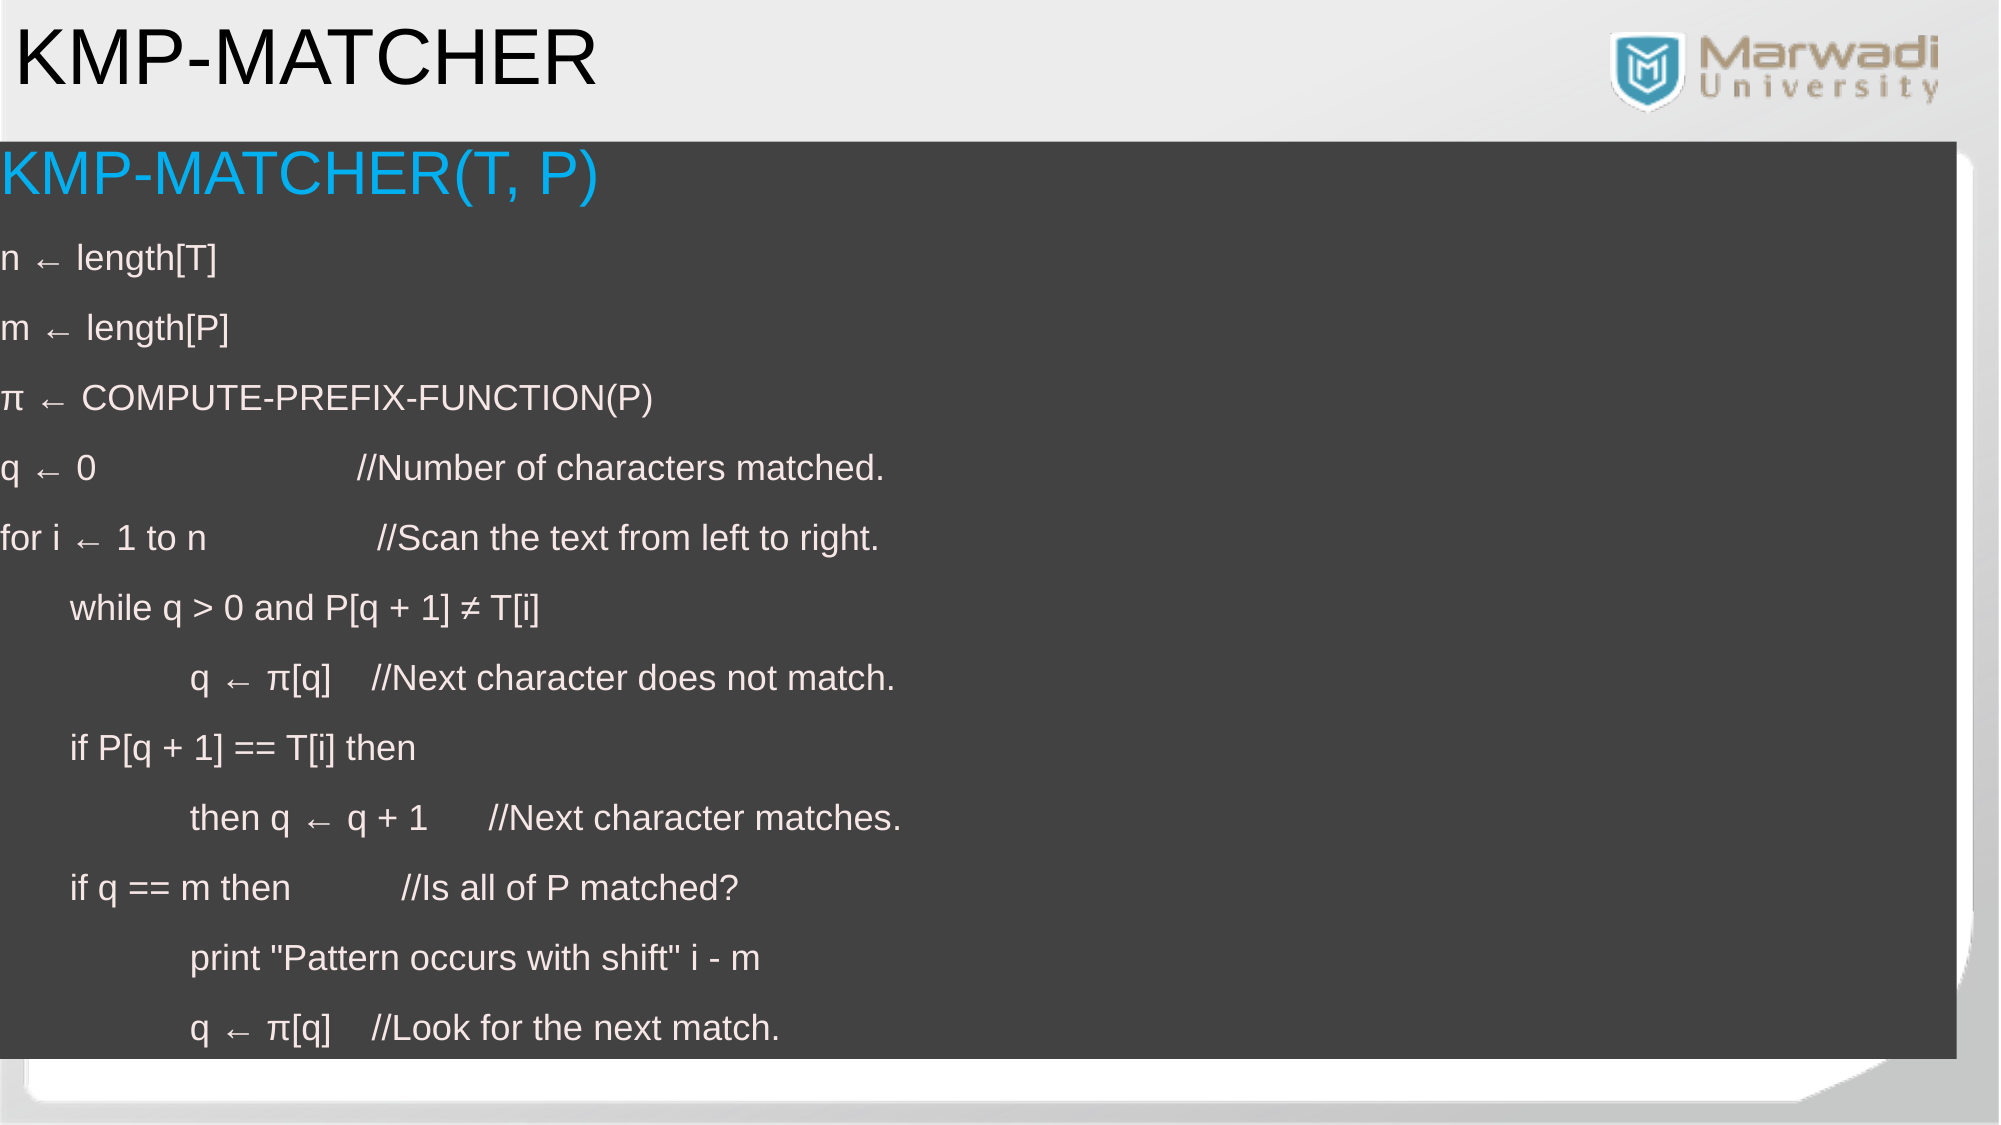

KMP-MATCHER
KMP-MATCHER(T, P)
n ← length[T]
m ← length[P]
π ← COMPUTE-PREFIX-FUNCTION(P)
q ← 0                          //Number of characters matched.
for i ← 1 to n                 //Scan the text from left to right.
       while q > 0 and P[q + 1] ≠ T[i]
                   q ← π[q]    //Next character does not match.
       if P[q + 1] == T[i] then
                   then q ← q + 1      //Next character matches.
       if q == m then           //Is all of P matched?
                   print "Pattern occurs with shift" i - m
                   q ← π[q]    //Look for the next match.